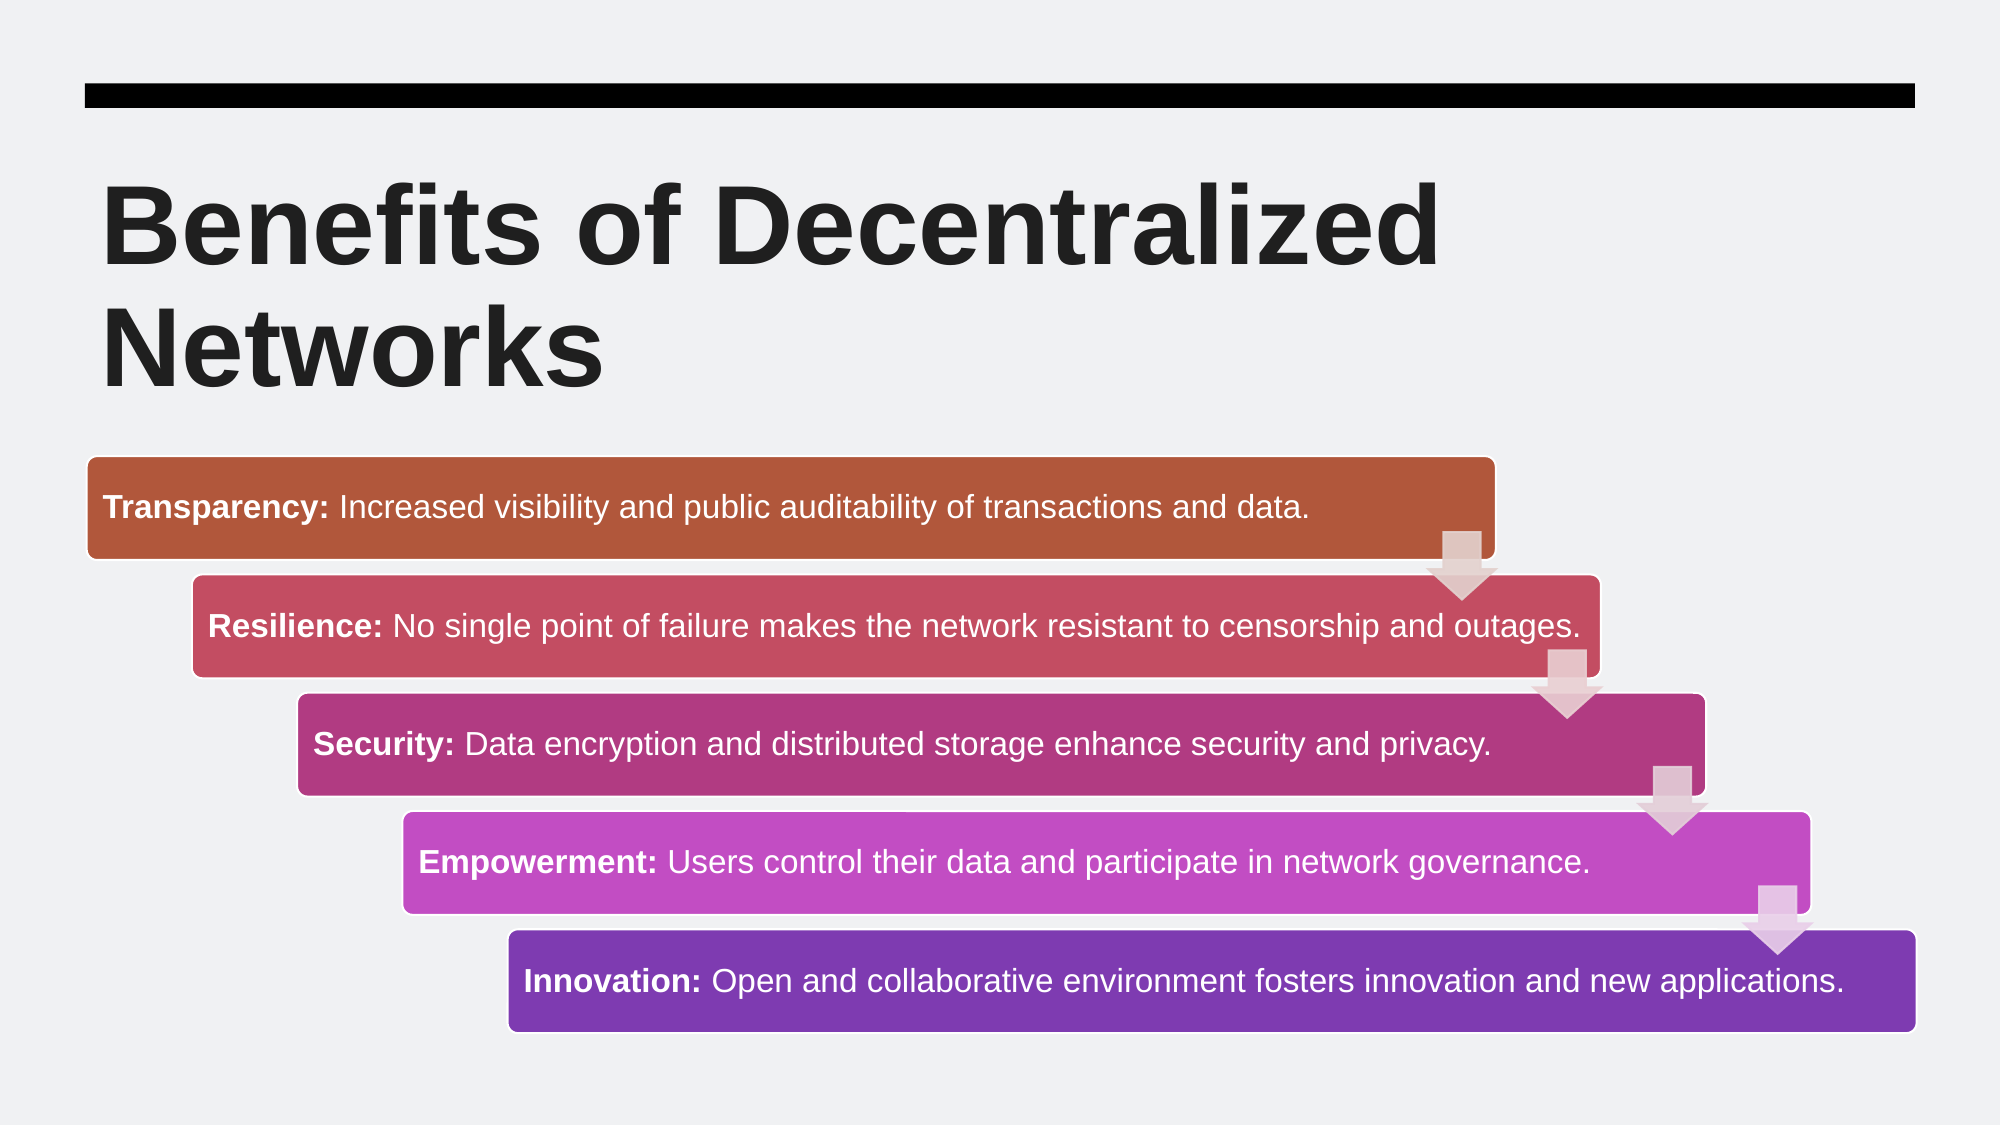

# Benefits of Decentralized Networks
Transparency: Increased visibility and public auditability of transactions and data.
Resilience: No single point of failure makes the network resistant to censorship and outages.
Security: Data encryption and distributed storage enhance security and privacy.
Empowerment: Users control their data and participate in network governance.
Innovation: Open and collaborative environment fosters innovation and new applications.